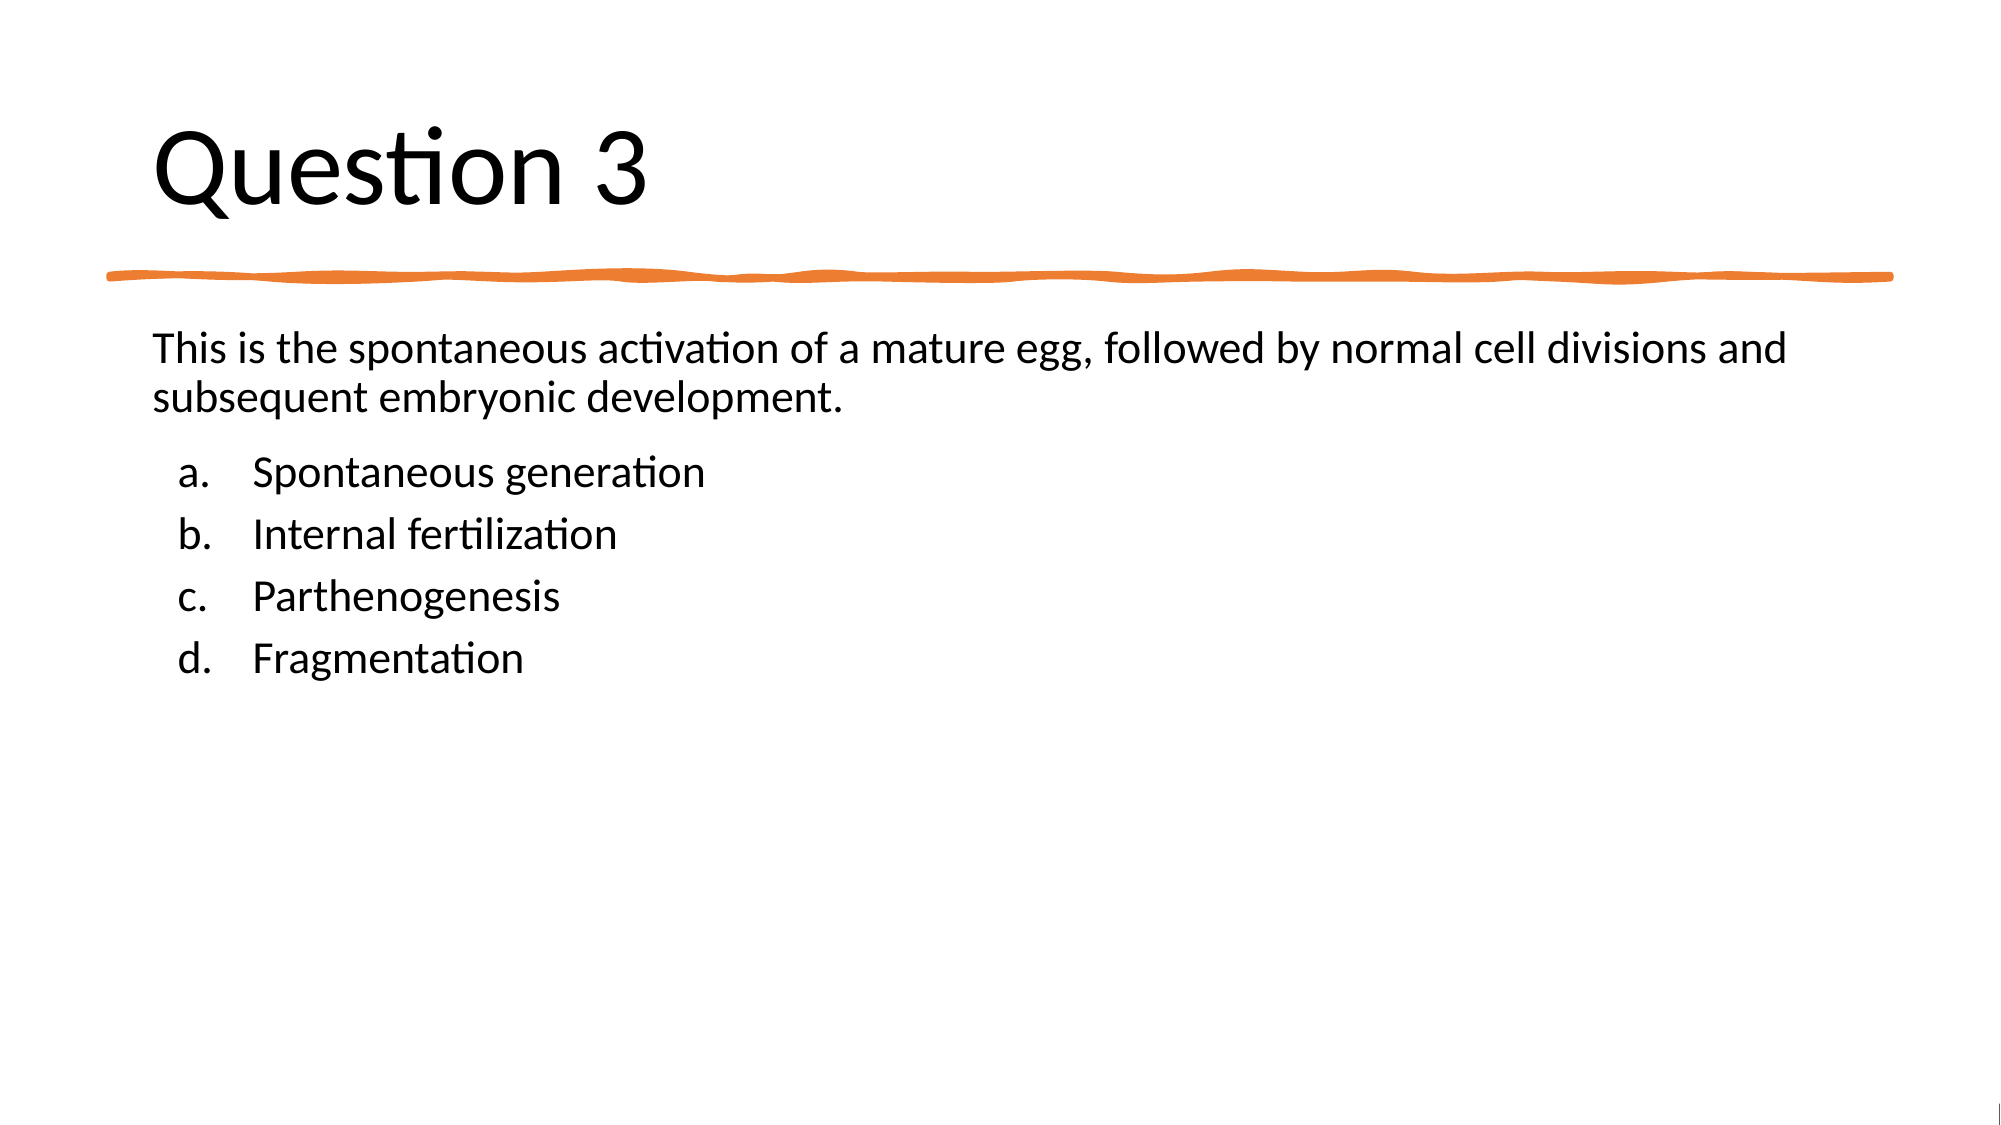

# Question 3

This is the spontaneous activation of a mature egg, followed by normal cell divisions and subsequent embryonic development.
Spontaneous generation
Internal fertilization
Parthenogenesis
Fragmentation